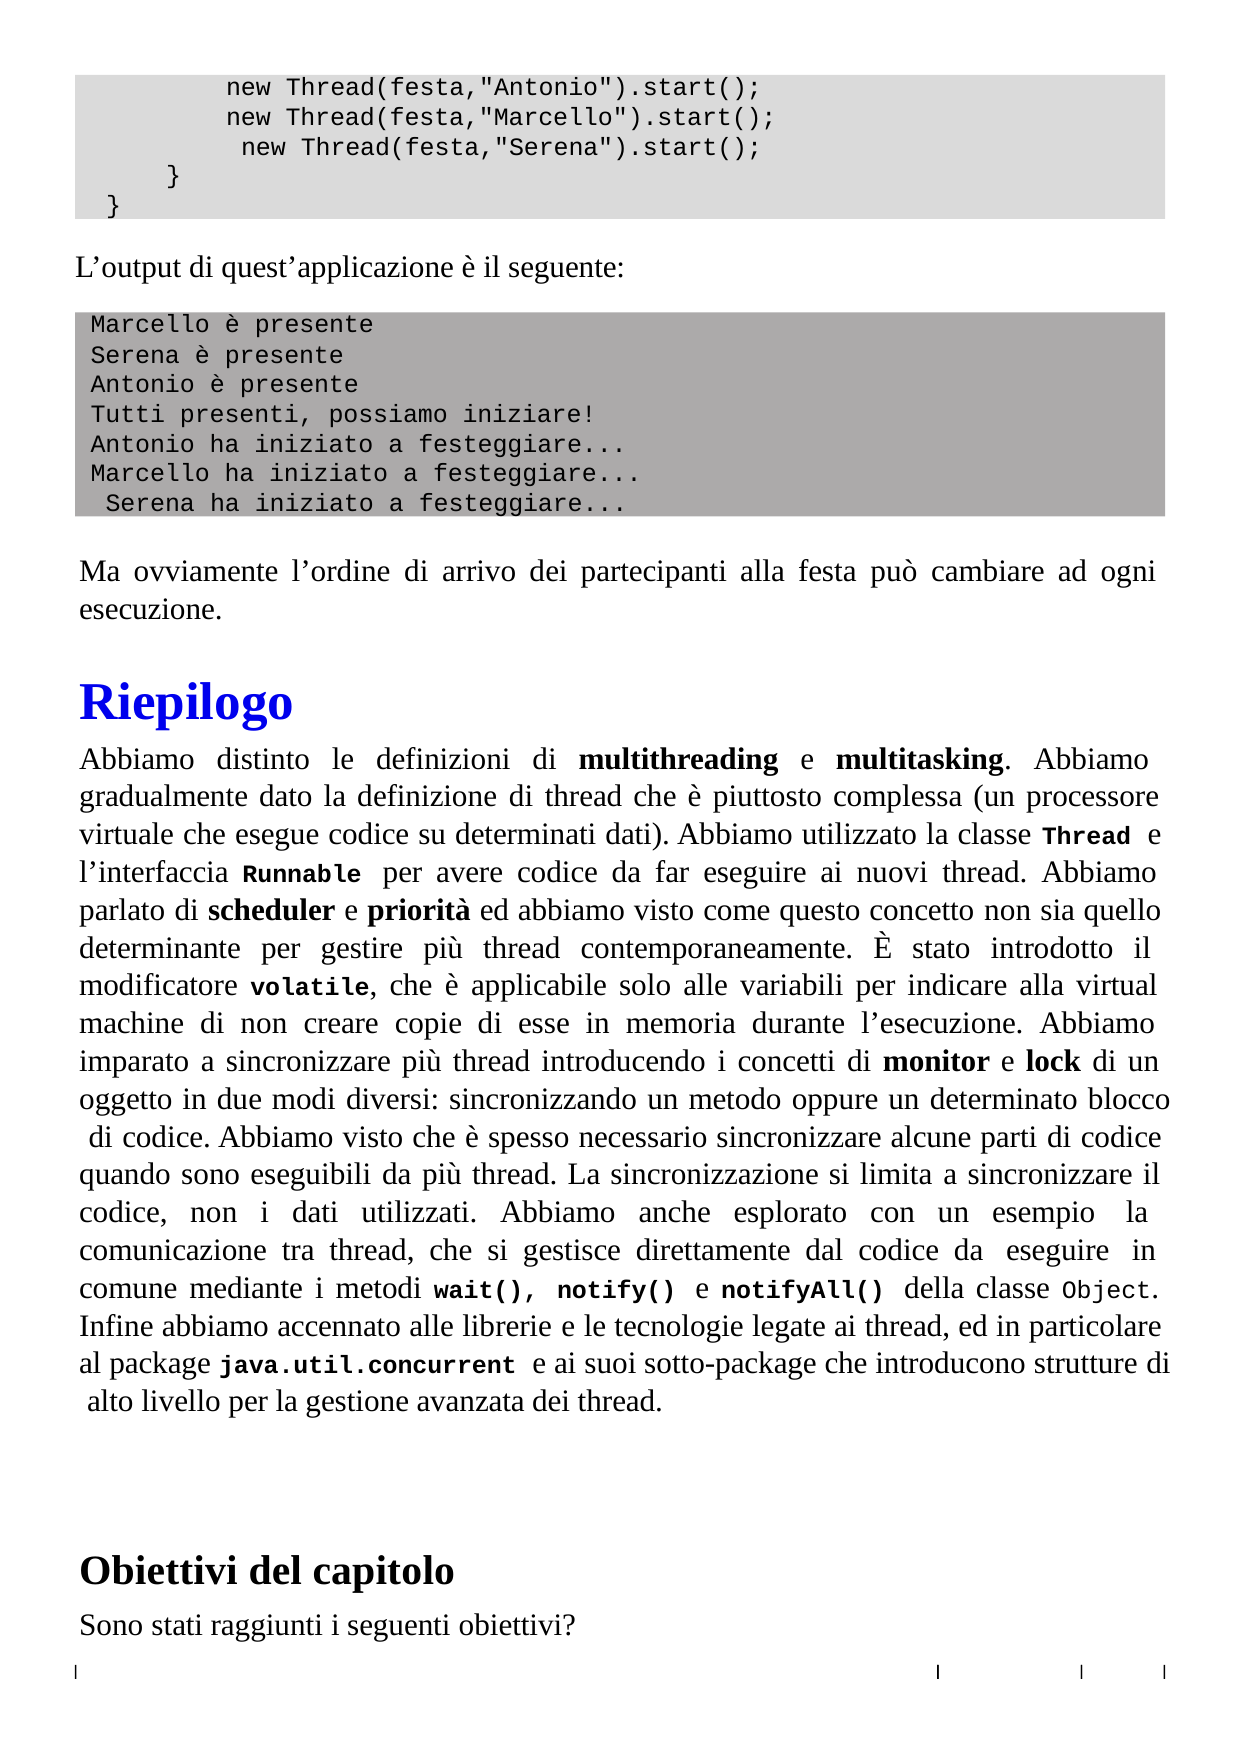

new Thread(festa,"Antonio").start();
new Thread(festa,"Marcello").start();  new Thread(festa,"Serena").start();
}
}
L’output di quest’applicazione è il seguente:
Marcello è presente
Serena è presente  Antonio è presente
Tutti presenti, possiamo iniziare!  Antonio ha iniziato a festeggiare...  Marcello ha iniziato a festeggiare...  Serena ha iniziato a festeggiare...
Ma ovviamente l’ordine di arrivo dei partecipanti alla festa può cambiare ad ogni  esecuzione.

Riepilogo
Abbiamo distinto le definizioni di multithreading e multitasking. Abbiamo  gradualmente dato la definizione di thread che è piuttosto complessa (un processore  virtuale che esegue codice su determinati dati). Abbiamo utilizzato la classe Thread e  l’interfaccia Runnable per avere codice da far eseguire ai nuovi thread. Abbiamo  parlato di scheduler e priorità ed abbiamo visto come questo concetto non sia quello  determinante per gestire più thread contemporaneamente. È stato introdotto il  modificatore volatile, che è applicabile solo alle variabili per indicare alla virtual  machine di non creare copie di esse in memoria durante l’esecuzione. Abbiamo  imparato a sincronizzare più thread introducendo i concetti di monitor e lock di un  oggetto in due modi diversi: sincronizzando un metodo oppure un determinato blocco  di codice. Abbiamo visto che è spesso necessario sincronizzare alcune parti di codice  quando sono eseguibili da più thread. La sincronizzazione si limita a sincronizzare il  codice, non i dati utilizzati. Abbiamo anche esplorato con un esempio la  comunicazione tra thread, che si gestisce direttamente dal codice da eseguire in  comune mediante i metodi wait(), notify() e notifyAll() della classe Object.  Infine abbiamo accennato alle librerie e le tecnologie legate ai thread, ed in particolare  al package java.util.concurrent e ai suoi sotto-package che introducono strutture di  alto livello per la gestione avanzata dei thread.

Obiettivi del capitolo
Sono stati raggiunti i seguenti obiettivi?